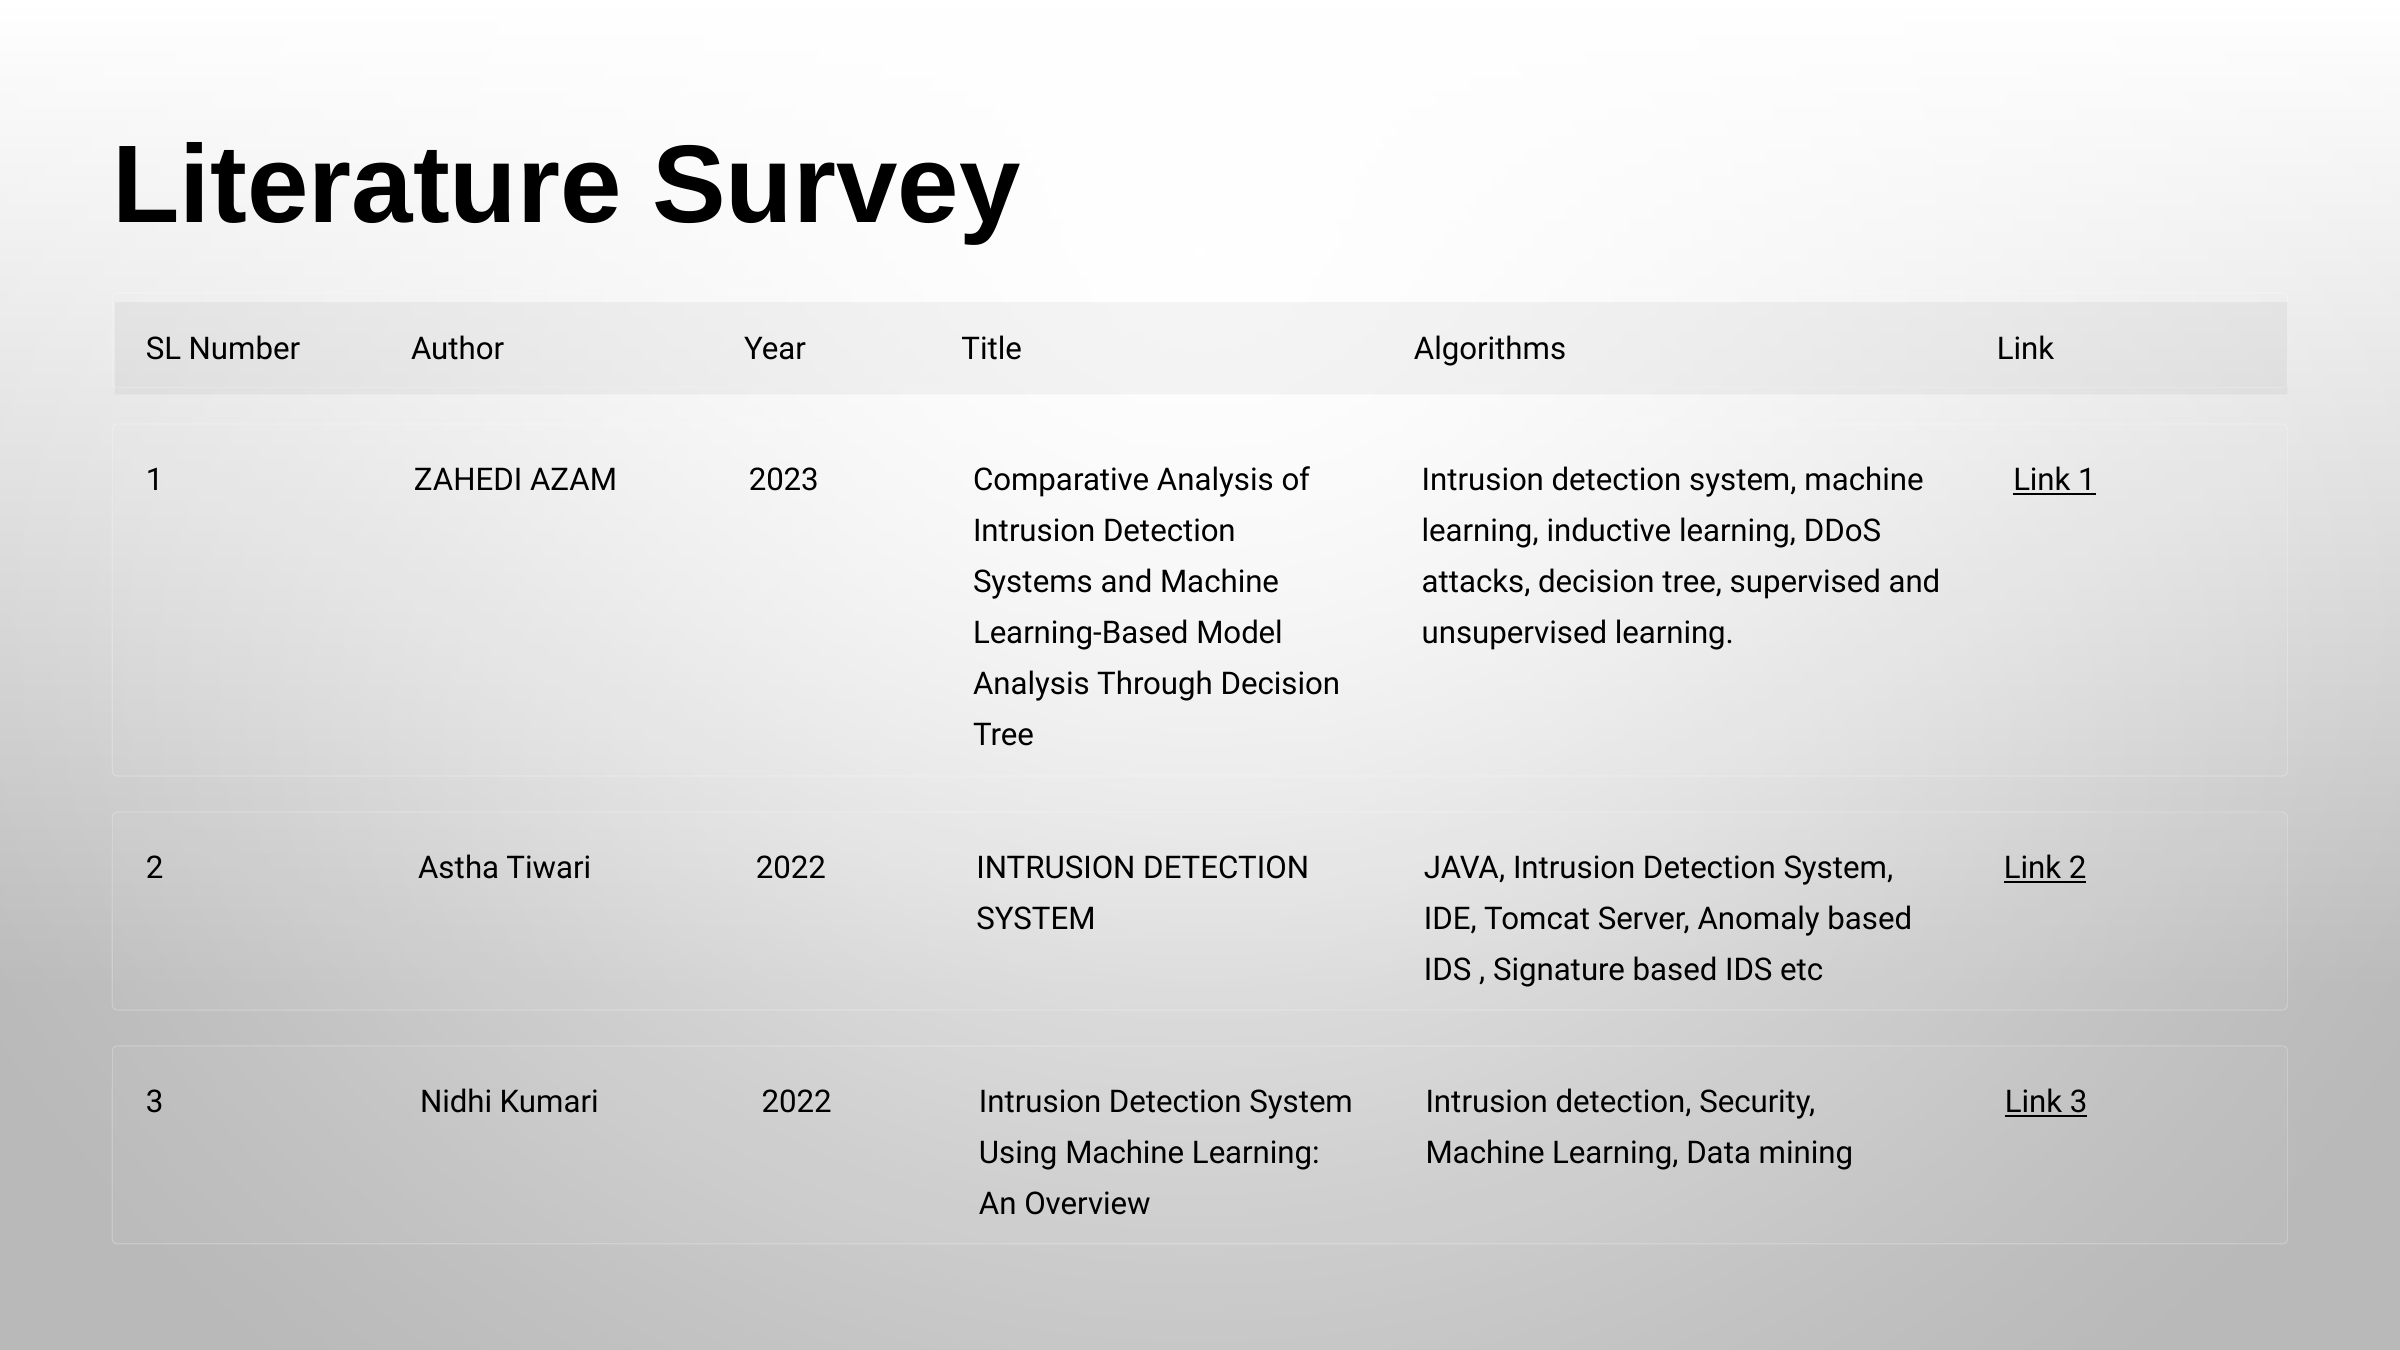

Literature Survey

SL Number
Author
Year
Title
Algorithms
Link

1
ZAHEDI AZAM
2023
Comparative Analysis of Intrusion Detection Systems and Machine Learning-Based Model Analysis Through Decision Tree
Intrusion detection system, machine learning, inductive learning, DDoS attacks, decision tree, supervised and unsupervised learning.
Link 1

2
Astha Tiwari
2022
INTRUSION DETECTION SYSTEM
JAVA, Intrusion Detection System, IDE, Tomcat Server, Anomaly based IDS , Signature based IDS etc
Link 2

3
Nidhi Kumari
2022
Intrusion Detection System Using Machine Learning: An Overview
Intrusion detection, Security, Machine Learning, Data mining
Link 3